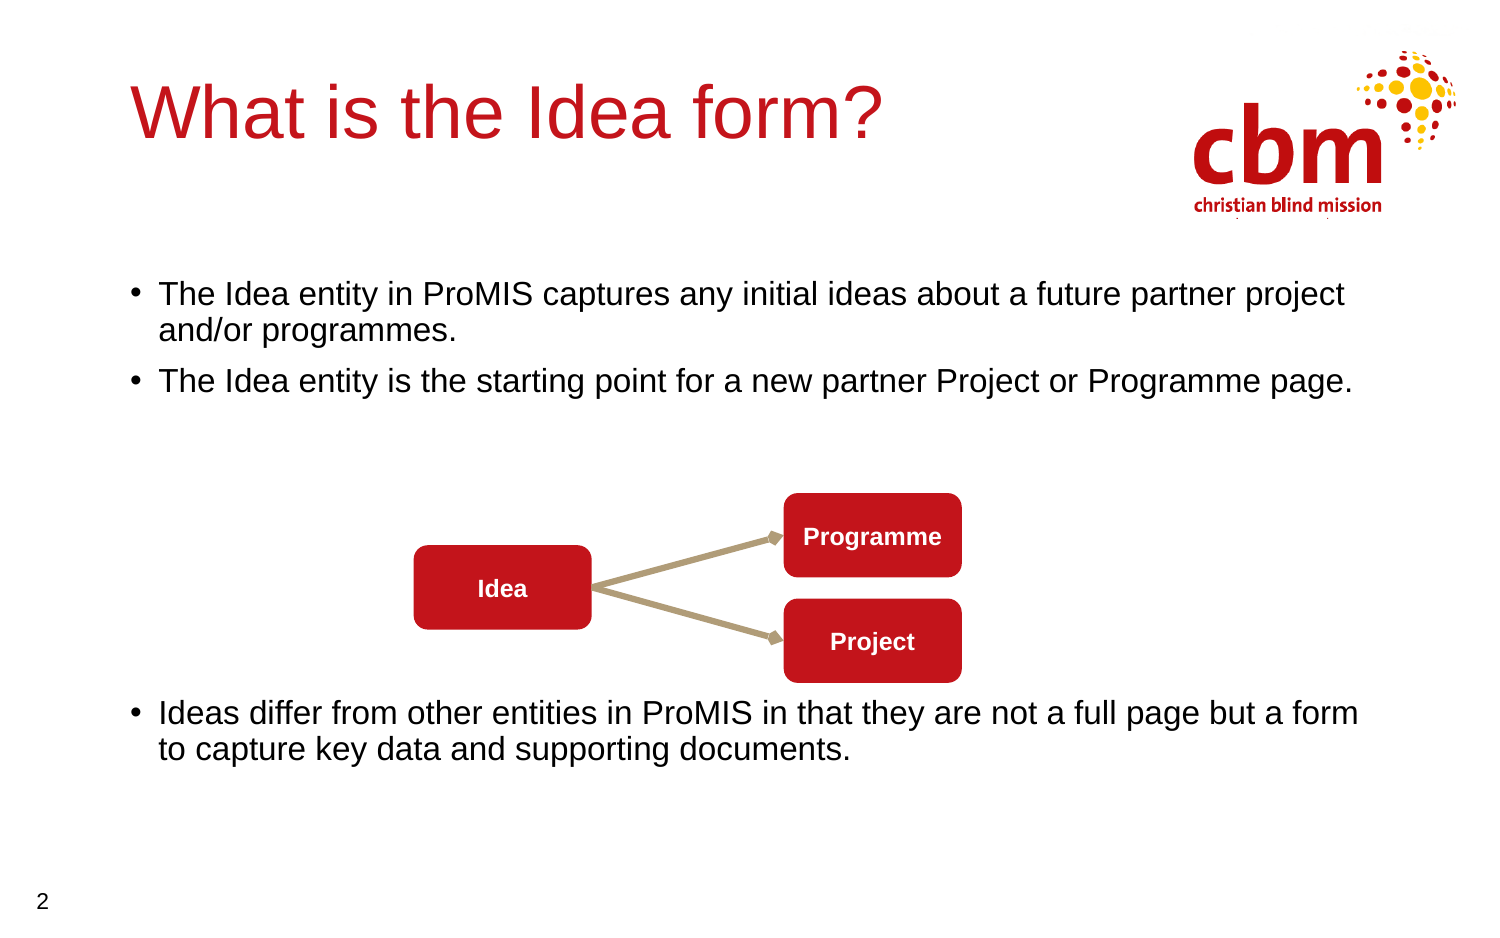

# What is the Idea form?
The Idea entity in ProMIS captures any initial ideas about a future partner project and/or programmes.
The Idea entity is the starting point for a new partner Project or Programme page.

Ideas differ from other entities in ProMIS in that they are not a full page but a form to capture key data and supporting documents.

Programme
Idea
Project
2